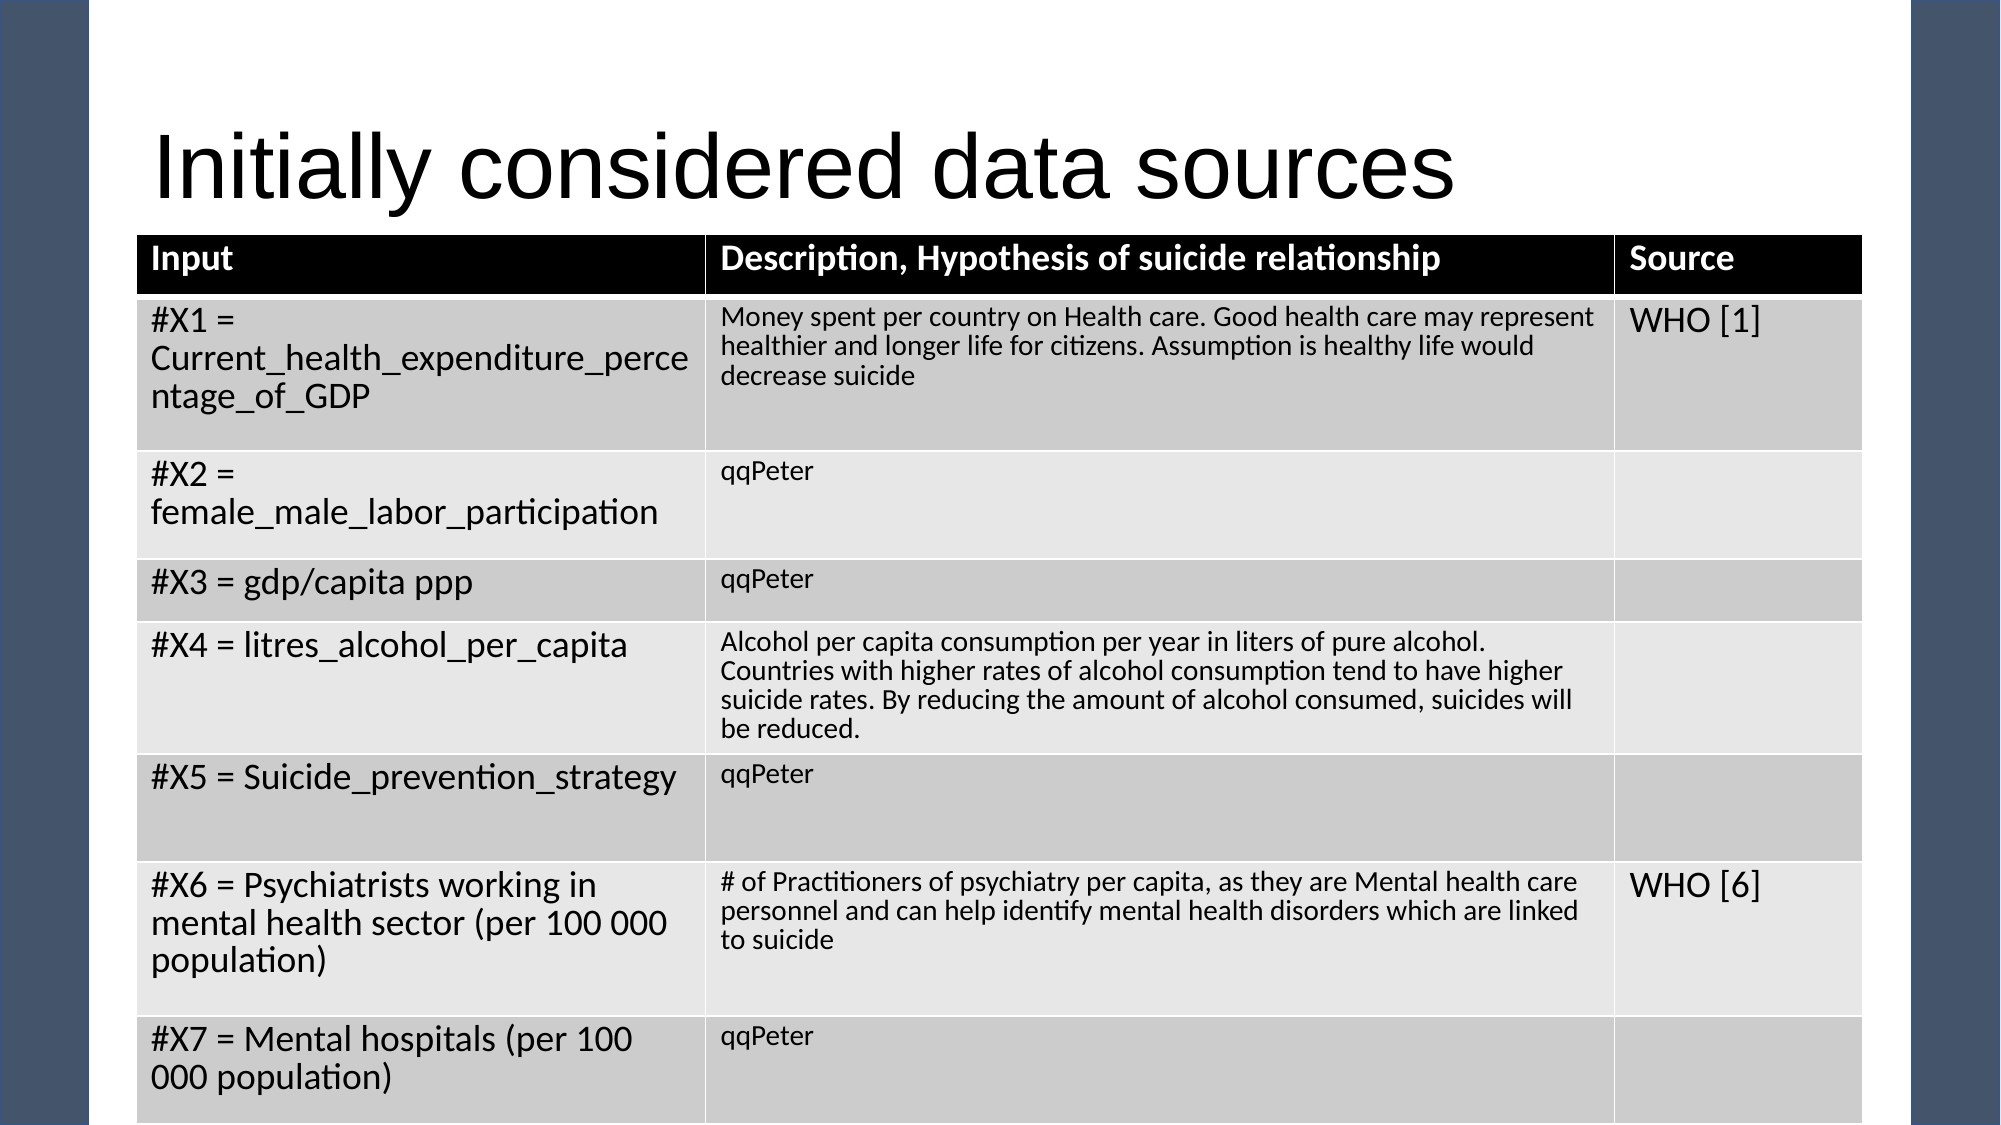

# Initially considered data sources
| Input | Description, Hypothesis of suicide relationship | Source |
| --- | --- | --- |
| #X1 = Current\_health\_expenditure\_percentage\_of\_GDP | Money spent per country on Health care. Good health care may represent healthier and longer life for citizens. Assumption is healthy life would decrease suicide | WHO [1] |
| #X2 = female\_male\_labor\_participation | qqPeter |  |
| #X3 = gdp/capita ppp | qqPeter |  |
| #X4 = litres\_alcohol\_per\_capita | Alcohol per capita consumption per year in liters of pure alcohol. Countries with higher rates of alcohol consumption tend to have higher suicide rates. By reducing the amount of alcohol consumed, suicides will be reduced. |  |
| #X5 = Suicide\_prevention\_strategy | qqPeter |  |
| #X6 = Psychiatrists working in mental health sector (per 100 000 population) | # of Practitioners of psychiatry per capita, as they are Mental health care personnel and can help identify mental health disorders which are linked to suicide | WHO [6] |
| #X7 = Mental hospitals (per 100 000 population) | qqPeter |  |